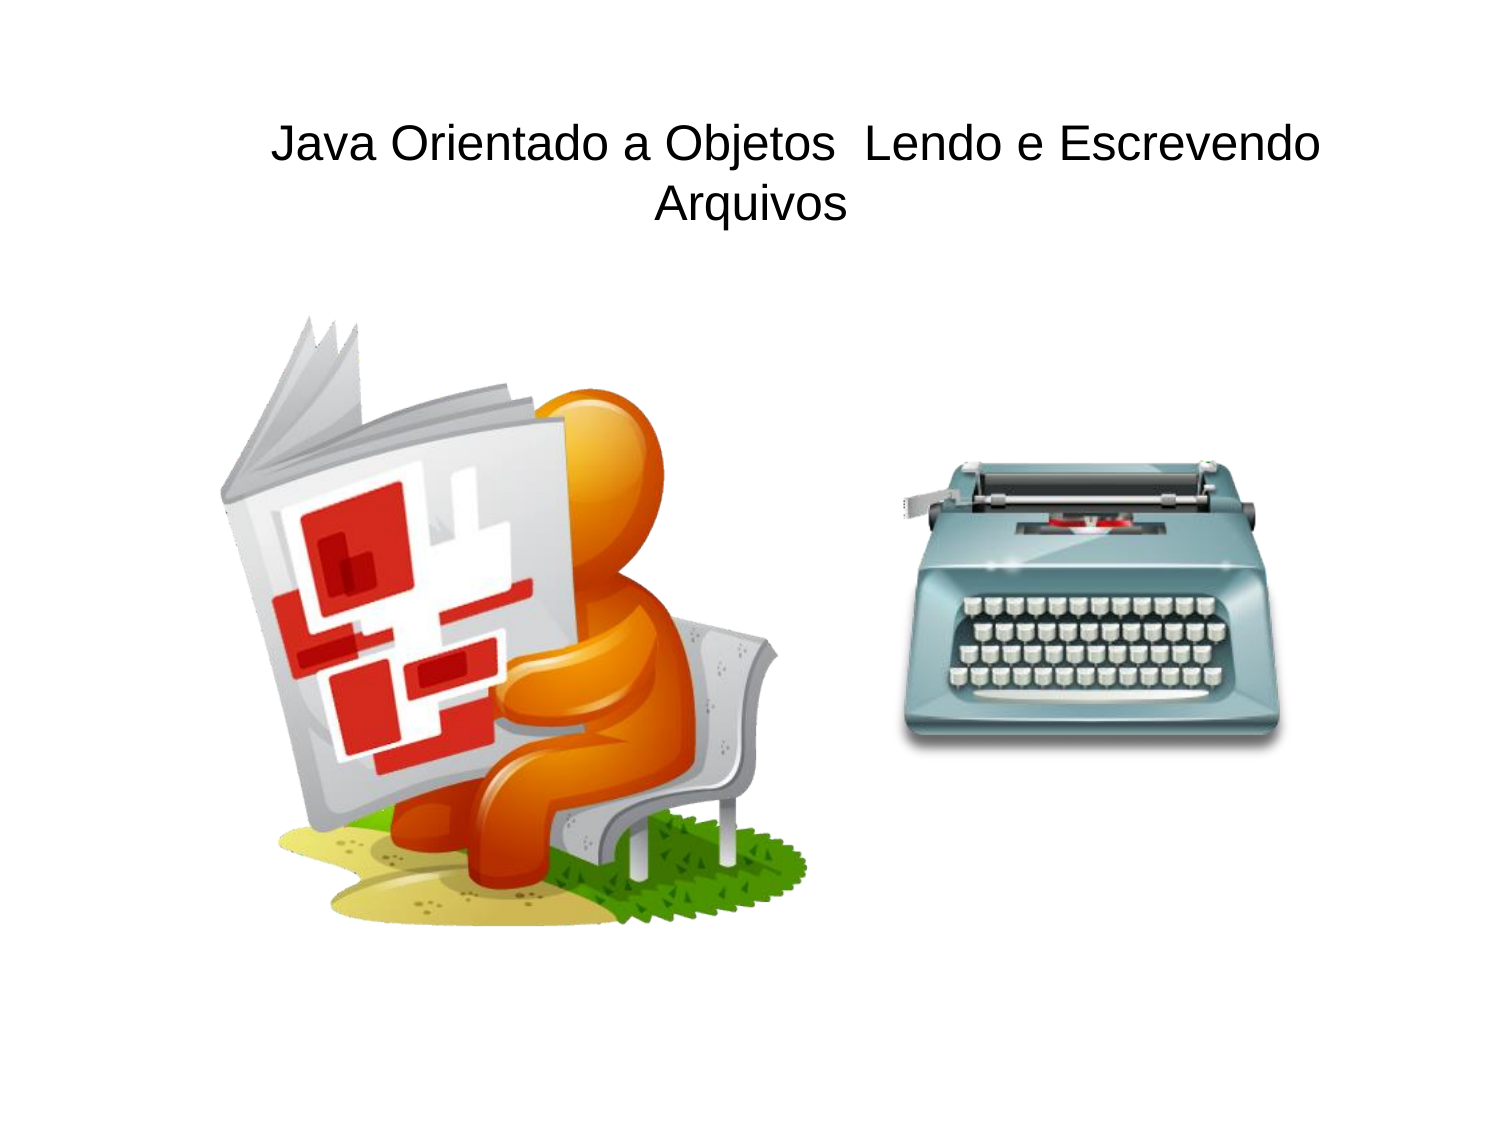

# Java Orientado a Objetos  Lendo e Escrevendo Arquivos